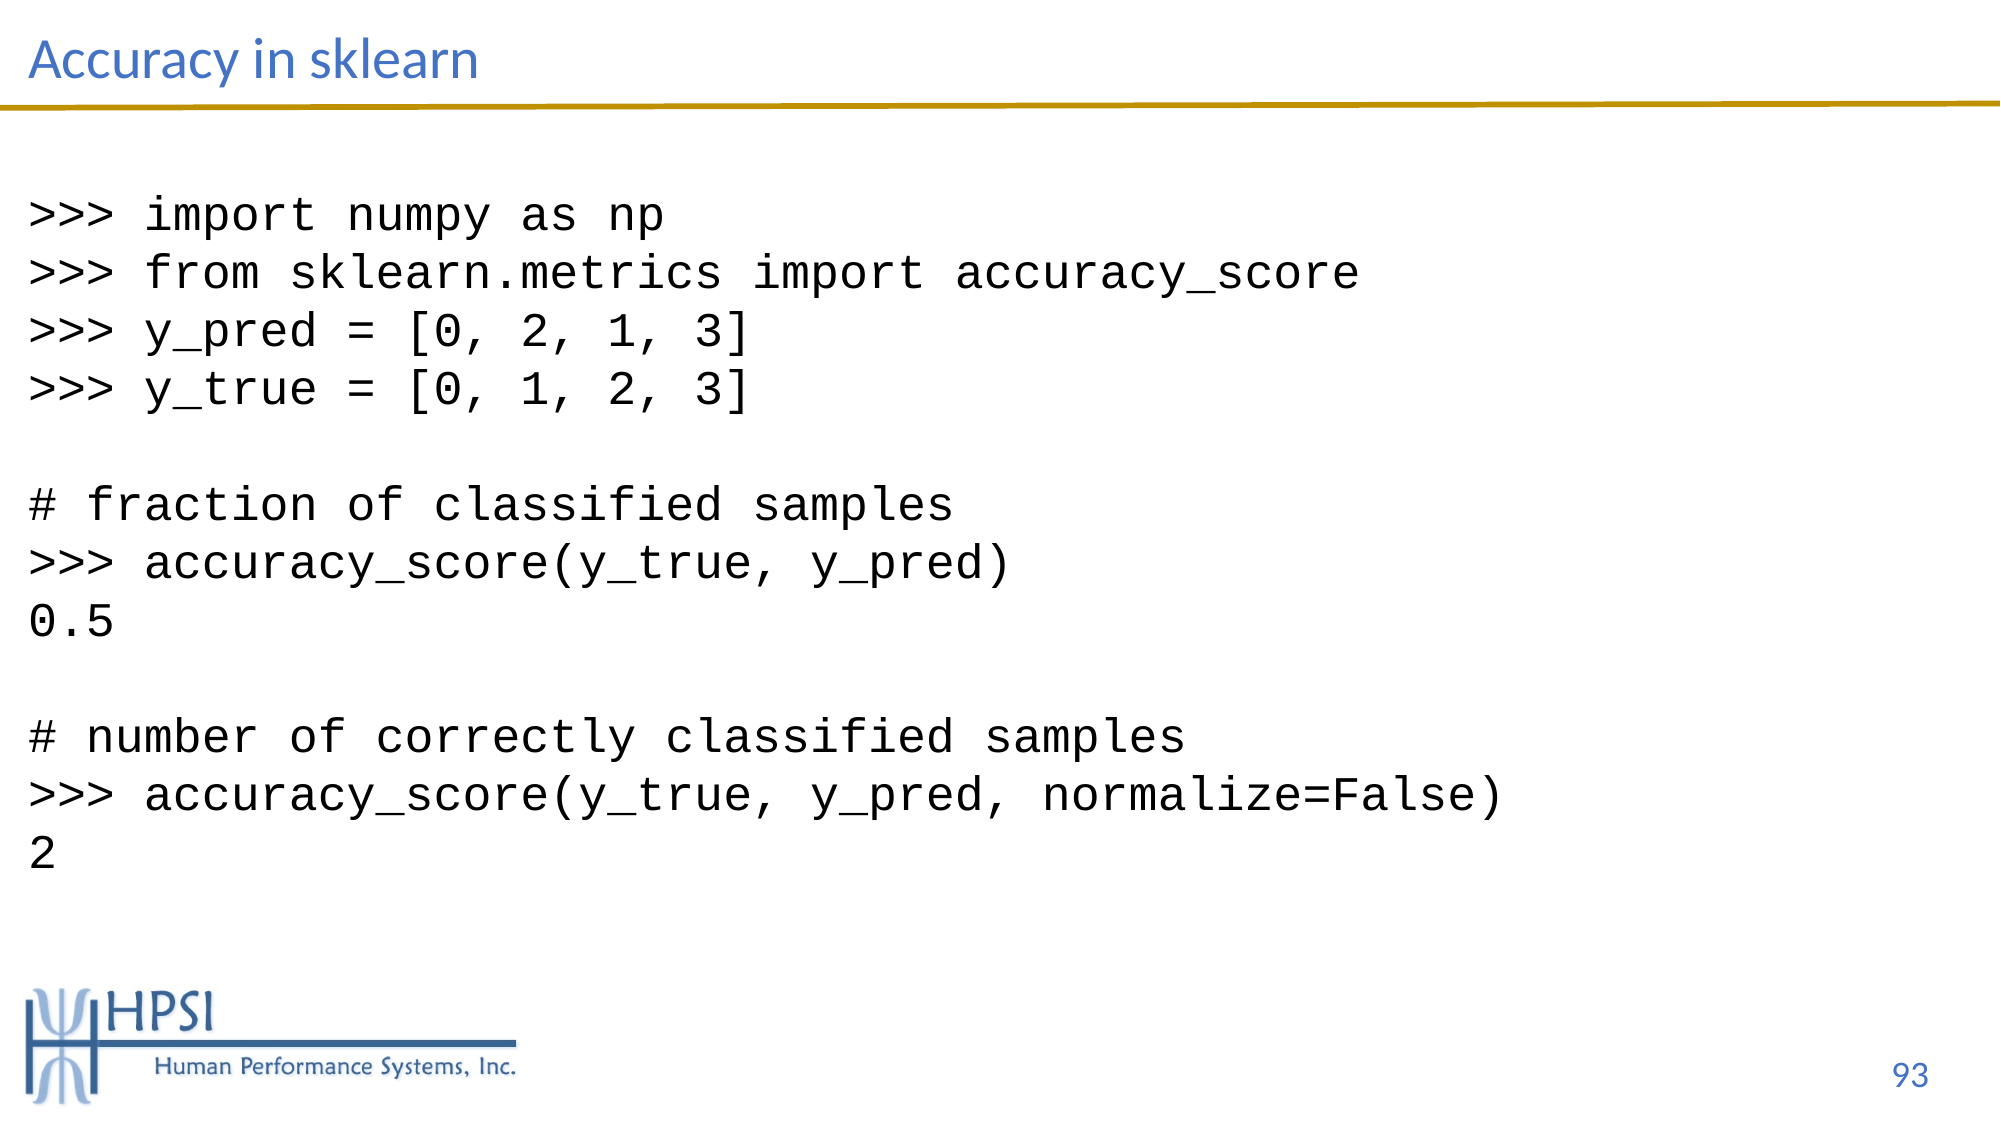

# Accuracy in sklearn
>>> import numpy as np
>>> from sklearn.metrics import accuracy_score
>>> y_pred = [0, 2, 1, 3]
>>> y_true = [0, 1, 2, 3]

# fraction of classified samples
>>> accuracy_score(y_true, y_pred)
0.5

# number of correctly classified samples
>>> accuracy_score(y_true, y_pred, normalize=False)
2
93